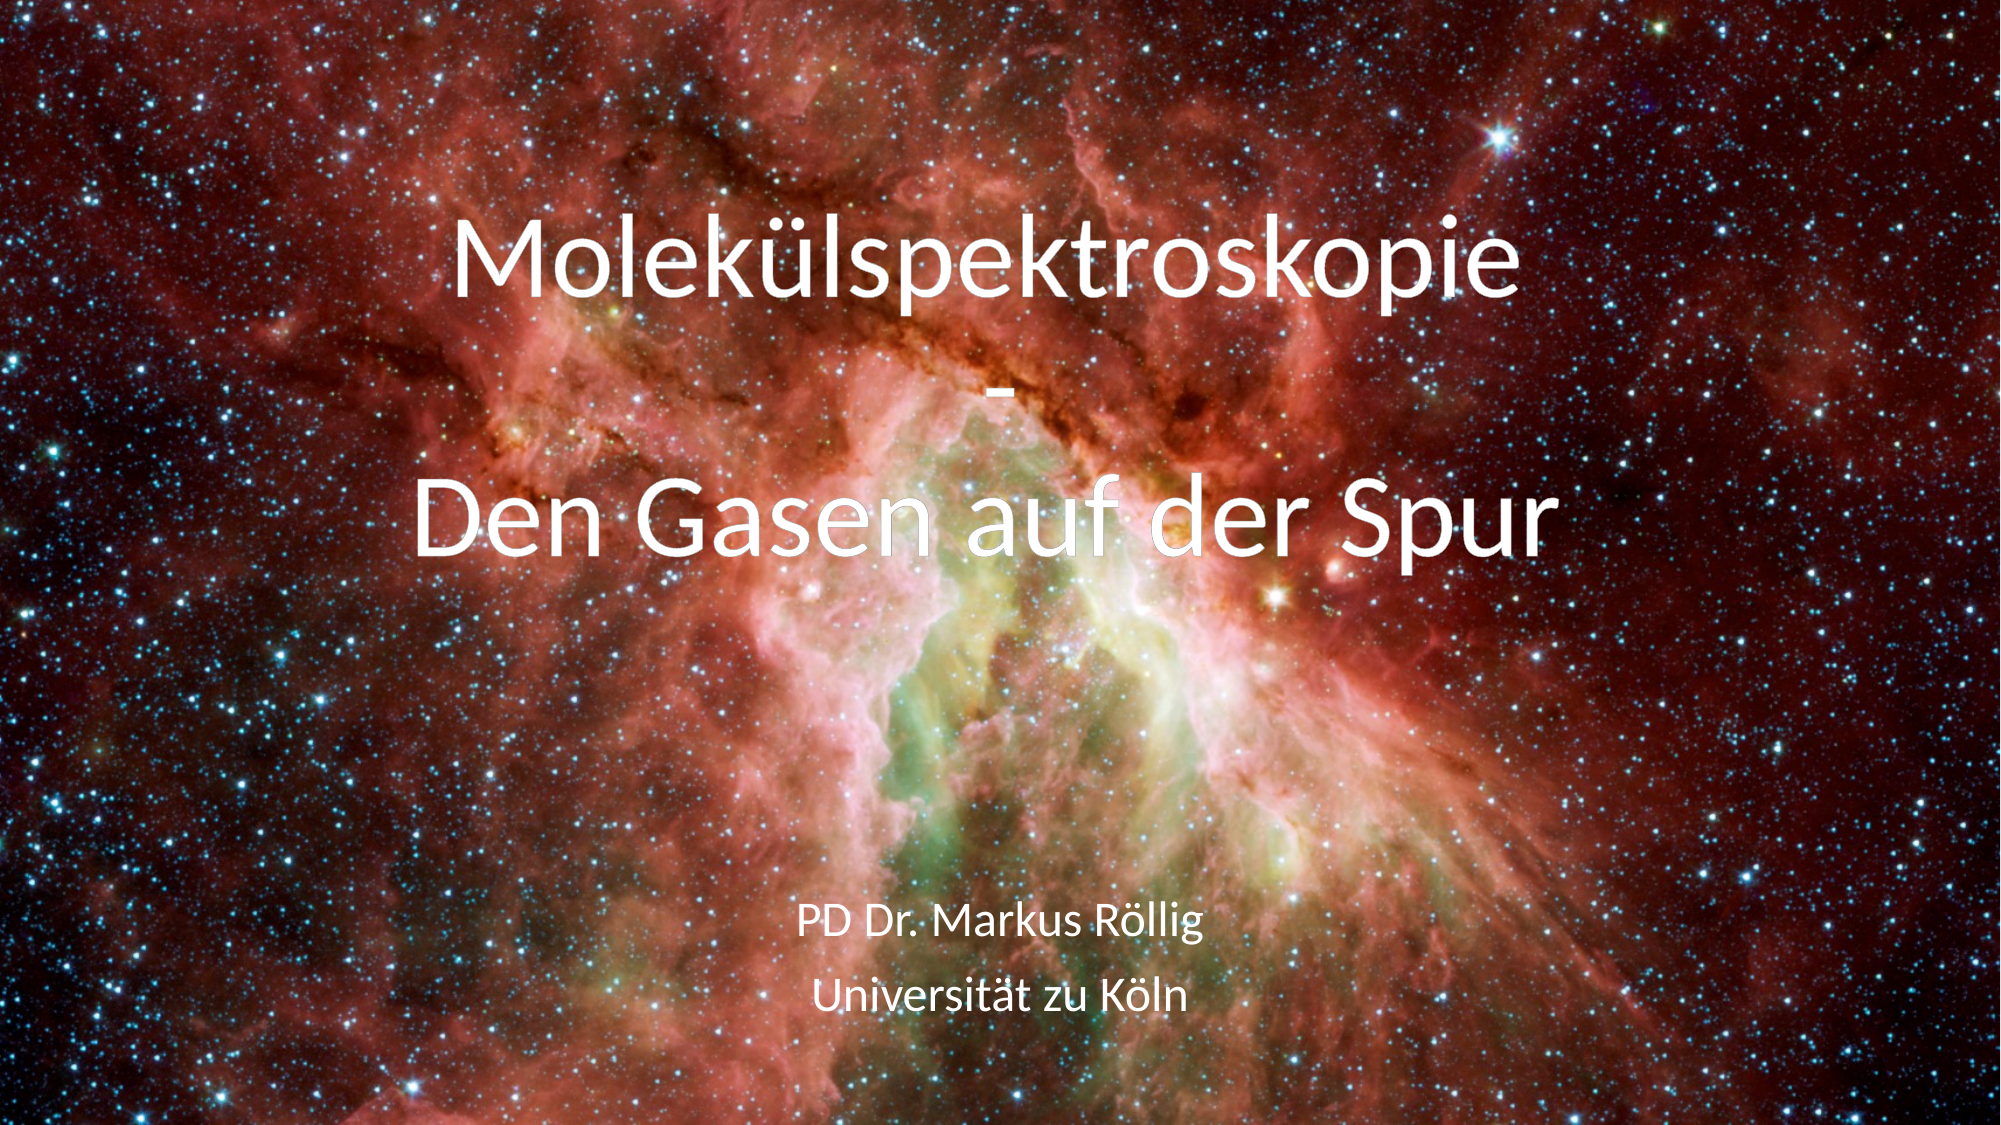

# Molekülspektroskopie - Den Gasen auf der Spur

PD Dr. Markus Röllig
Universität zu Köln